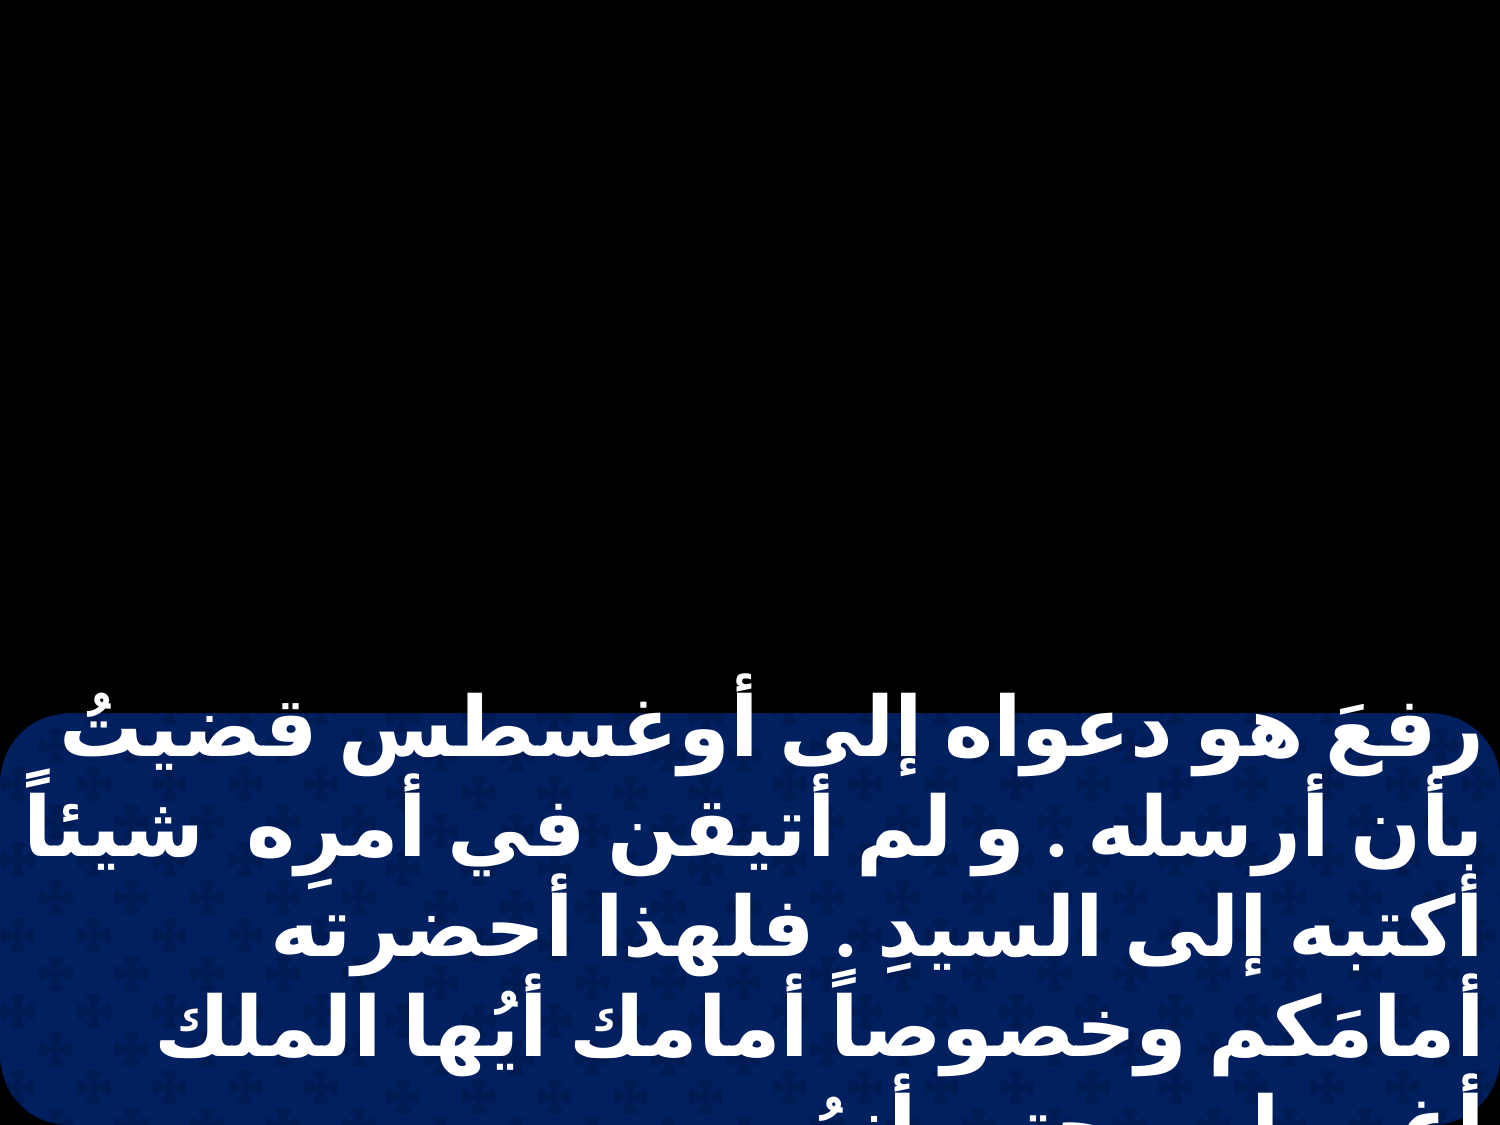

رفعَ هو دعواه إلى أوغسطس قضيتُ بأن أرسله . و لم أتيقن في أمرِه  شيئاً أكتبه إلى السيدِ . فلهذا أحضرته أمامَكم وخصوصاً أمامك أيُها الملك أغريباس حتى أنهُ